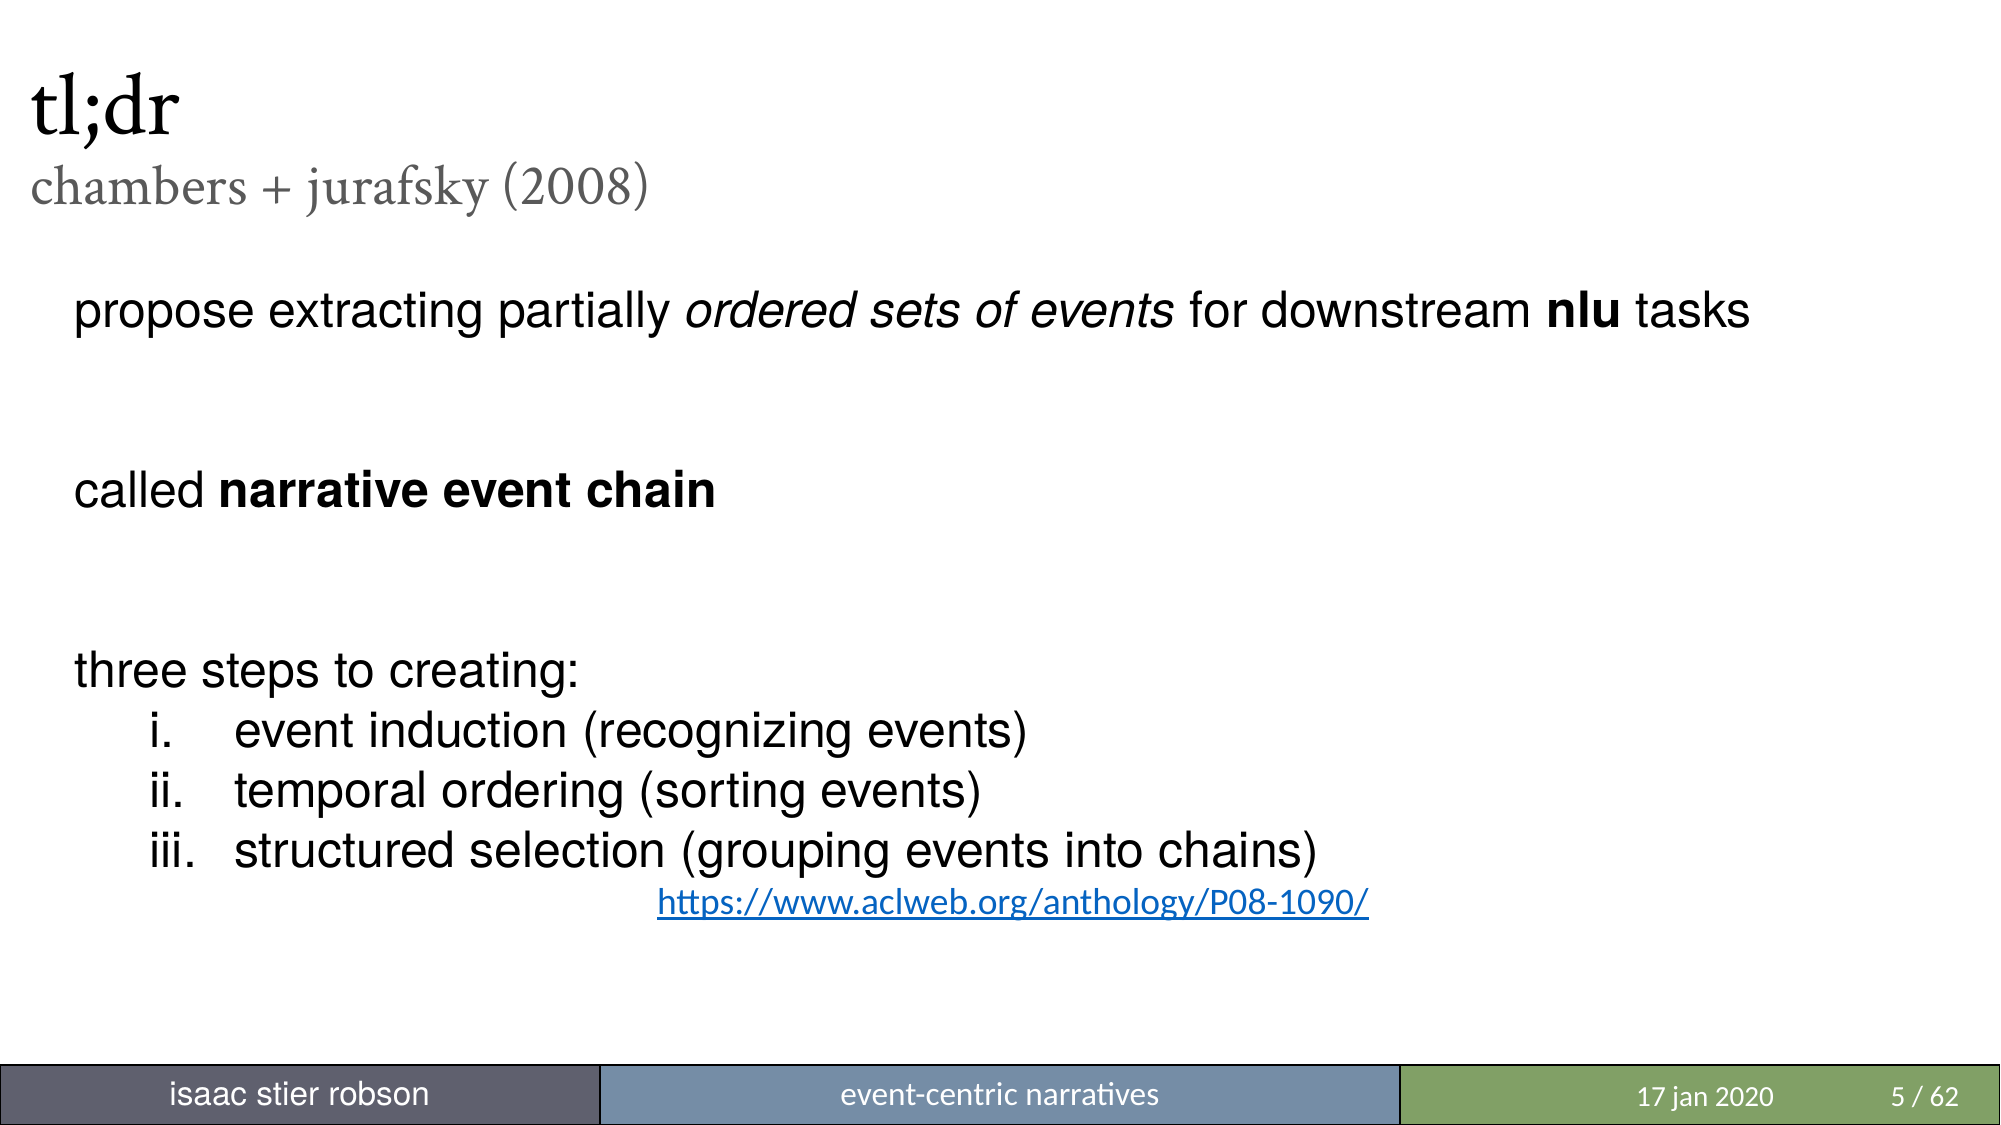

# tl;dr chambers + jurafsky (2008)
propose extracting partially ordered sets of events for downstream nlu tasks

called narrative event chain

three steps to creating:
event induction (recognizing events)
temporal ordering (sorting events)
structured selection (grouping events into chains)
https://www.aclweb.org/anthology/P08-1090/
isaac stier robson
event-centric narratives
   	       17 jan 2020	5 / 62